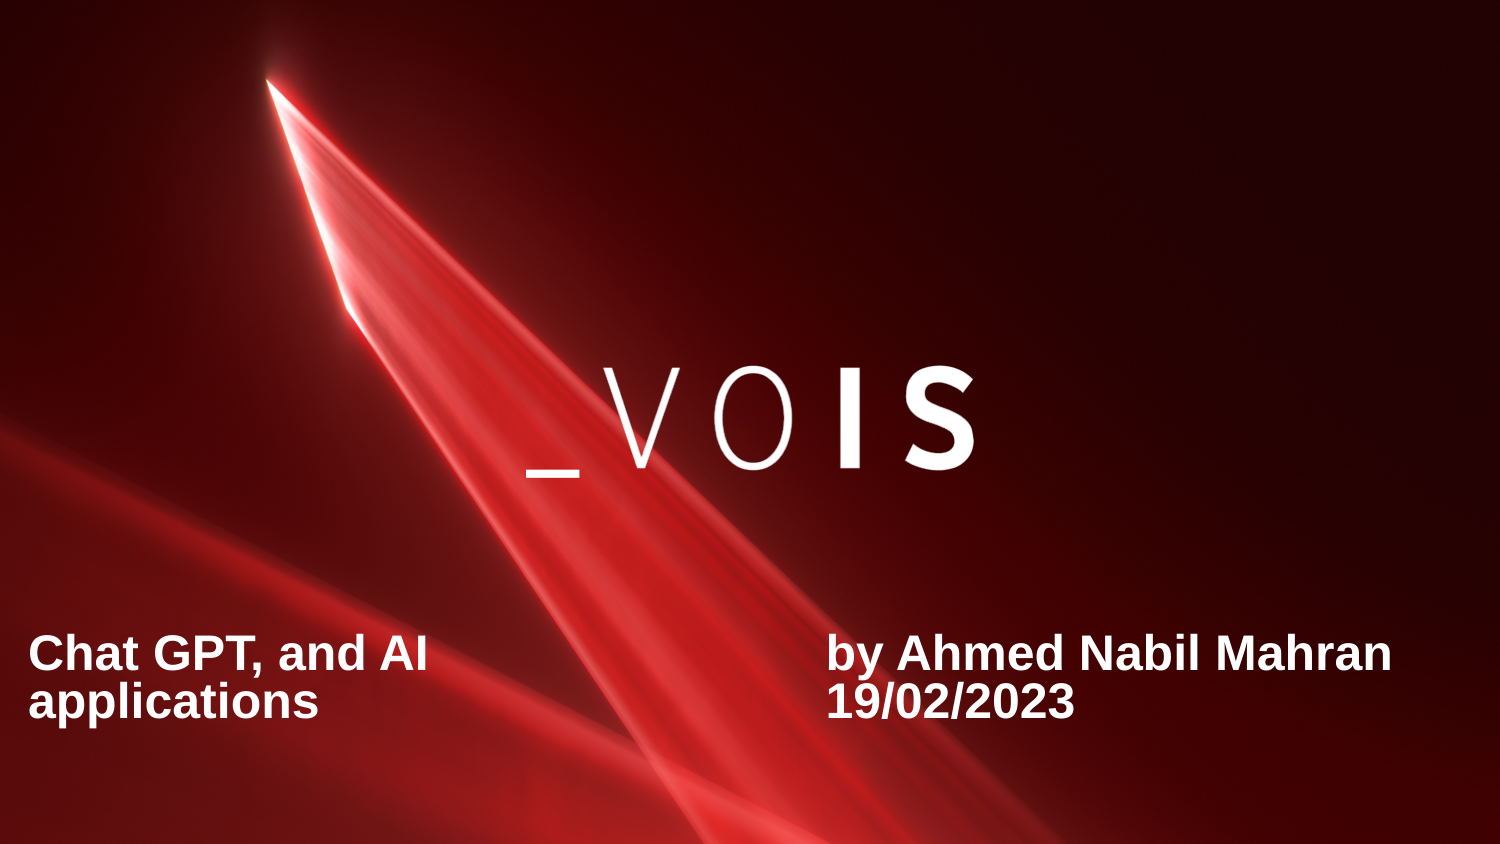

by Ahmed Nabil Mahran
19/02/2023
Chat GPT, and AI applications